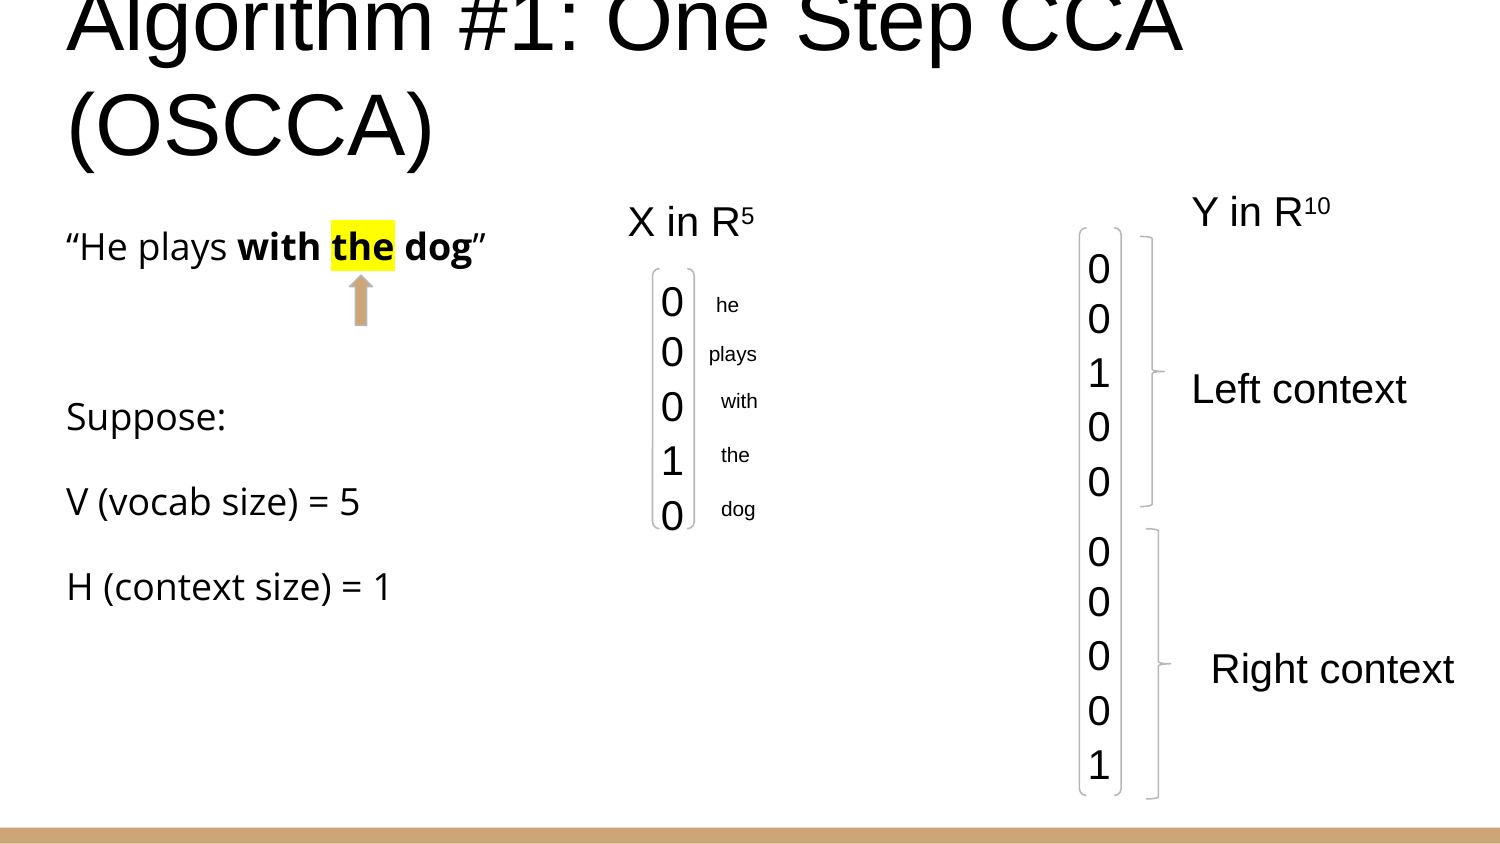

# Algorithm #1: One Step CCA (OSCCA)
Y in R10
X in R5
“He plays with the dog”

Suppose:
V (vocab size) = 5
H (context size) = 1

0

0

he
0
0
plays
1
Left context
0
with
0
1
the
0
0
dog
0

0
0
Right context
0
1